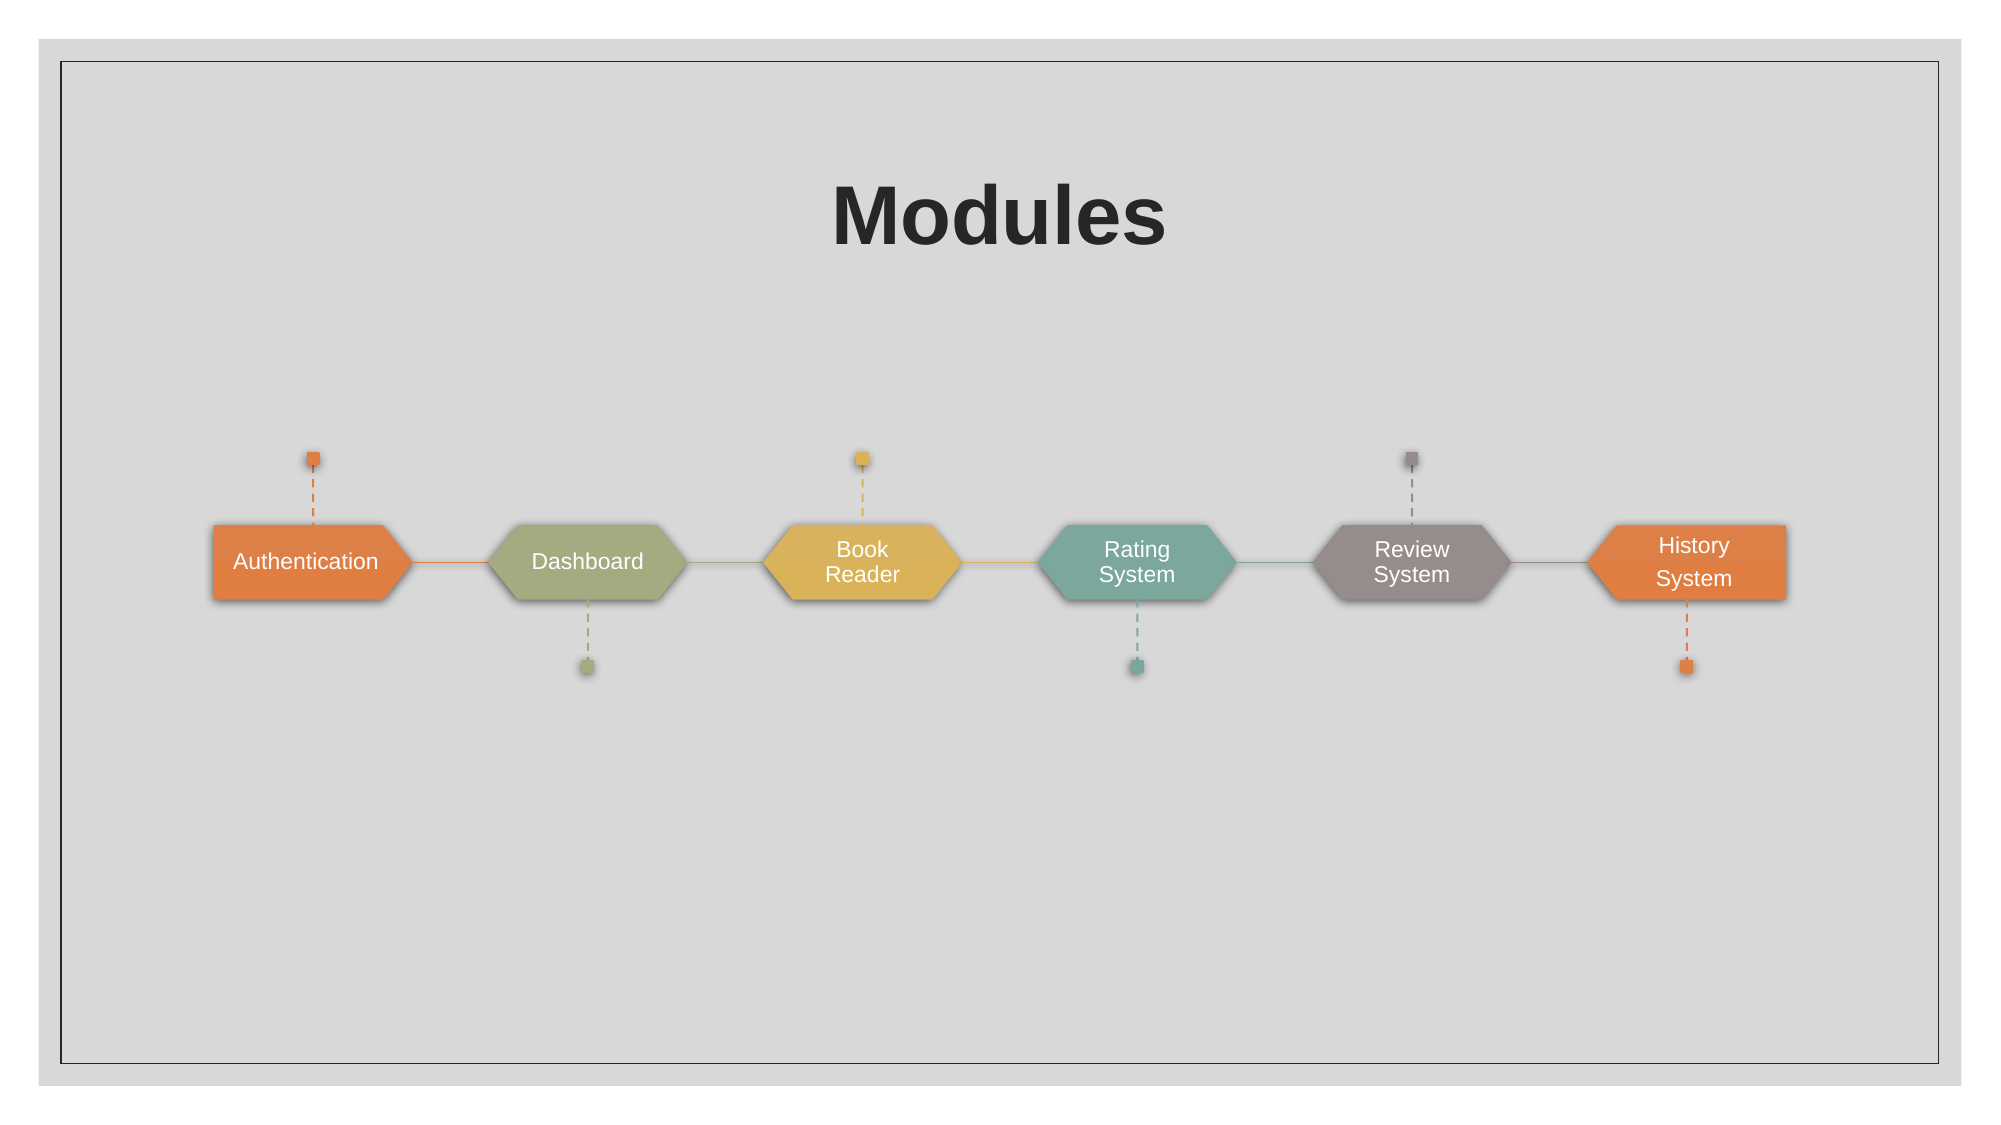

# Modules
Authentication
Dashboard
Book Reader
Rating System
Review System
History
System